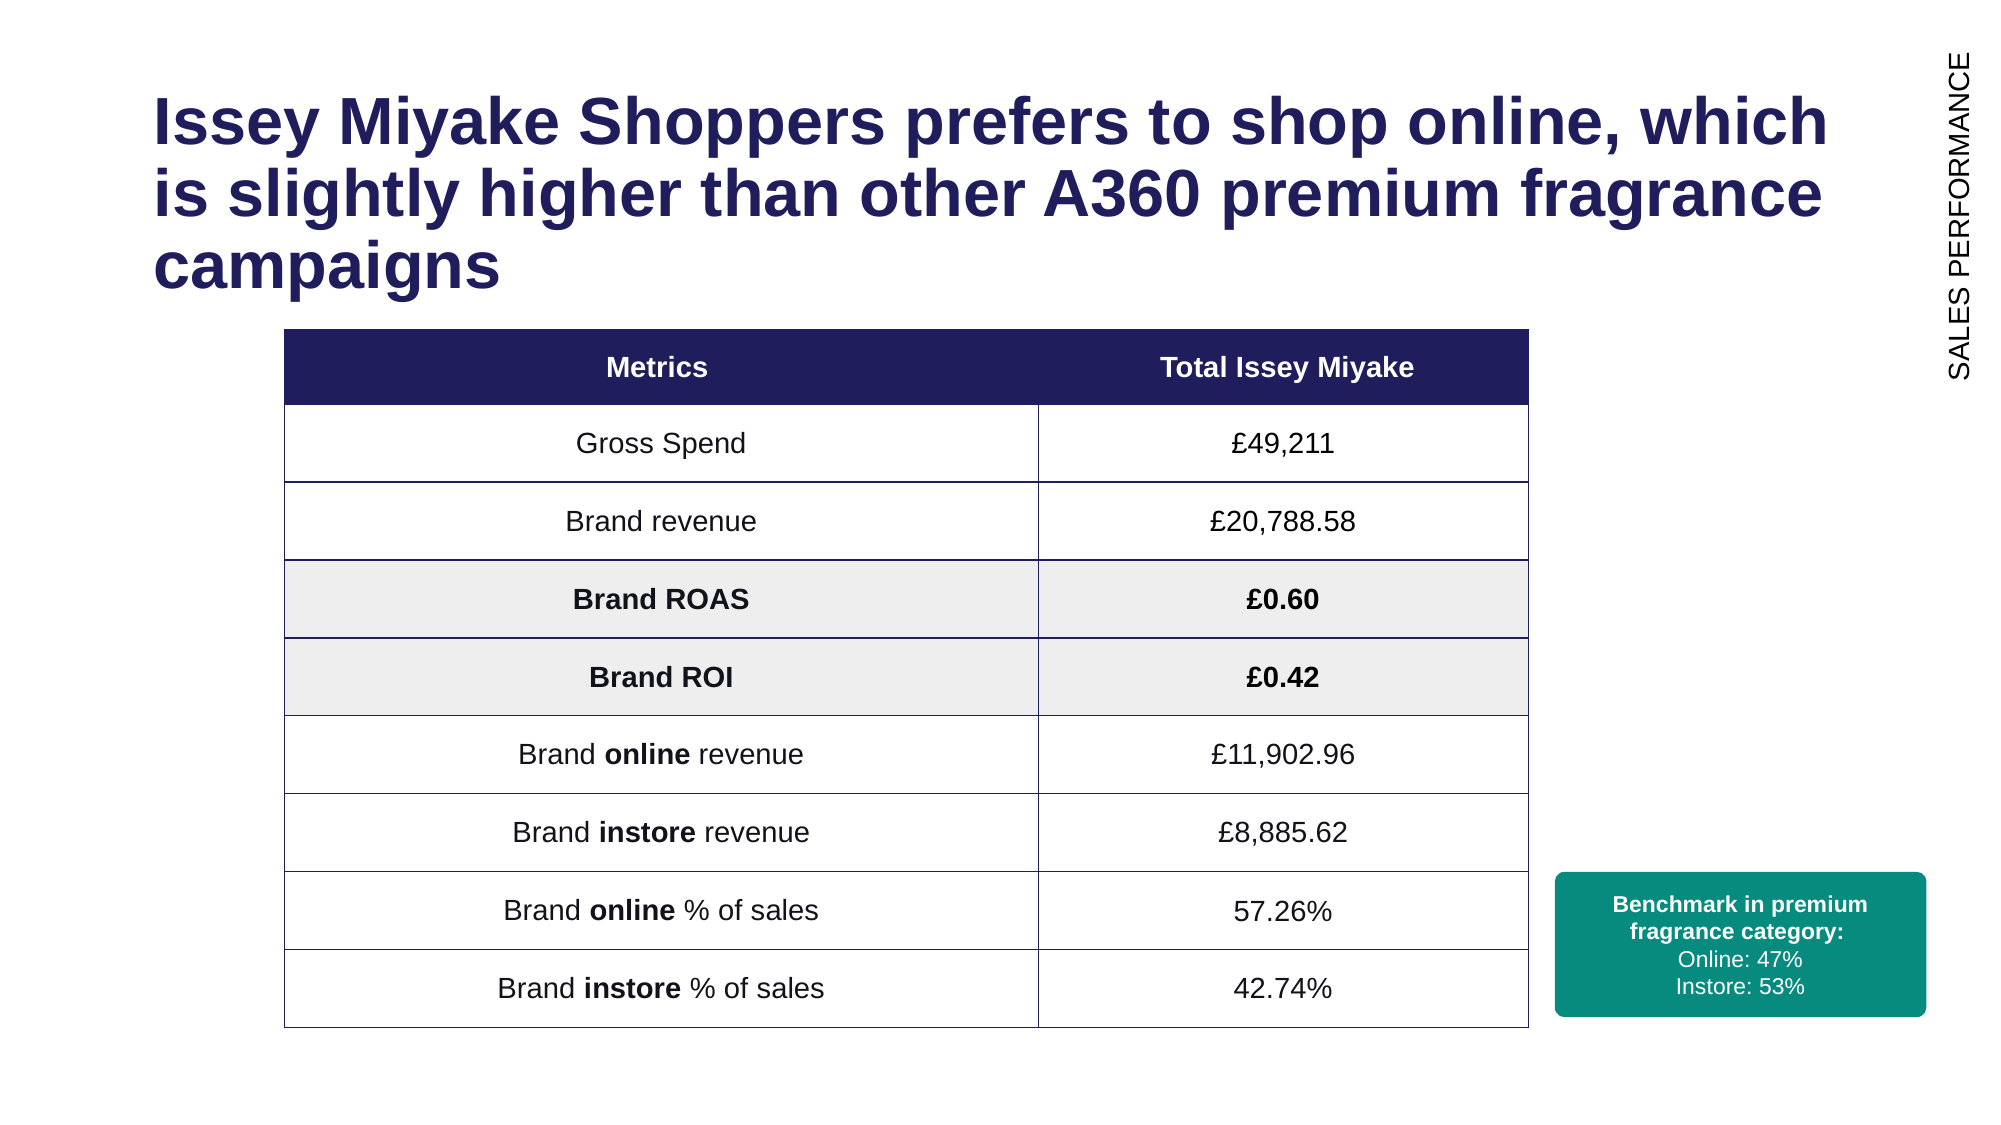

12
# Issey Miyake Shoppers prefers to shop online, which is slightly higher than other A360 premium fragrance campaigns
| Metrics | Total Issey Miyake |
| --- | --- |
| Gross Spend | £49,211 |
| Brand revenue | £20,788.58 |
| Brand ROAS | £0.60 |
| Brand ROI | £0.42 |
| Brand online revenue | £11,902.96 |
| Brand instore revenue | £8,885.62 |
| Brand online % of sales | 57.26% |
| Brand instore % of sales | 42.74% |
SALES PERFORMANCE
Benchmark in premium fragrance category:
Online: 47%
Instore: 53%